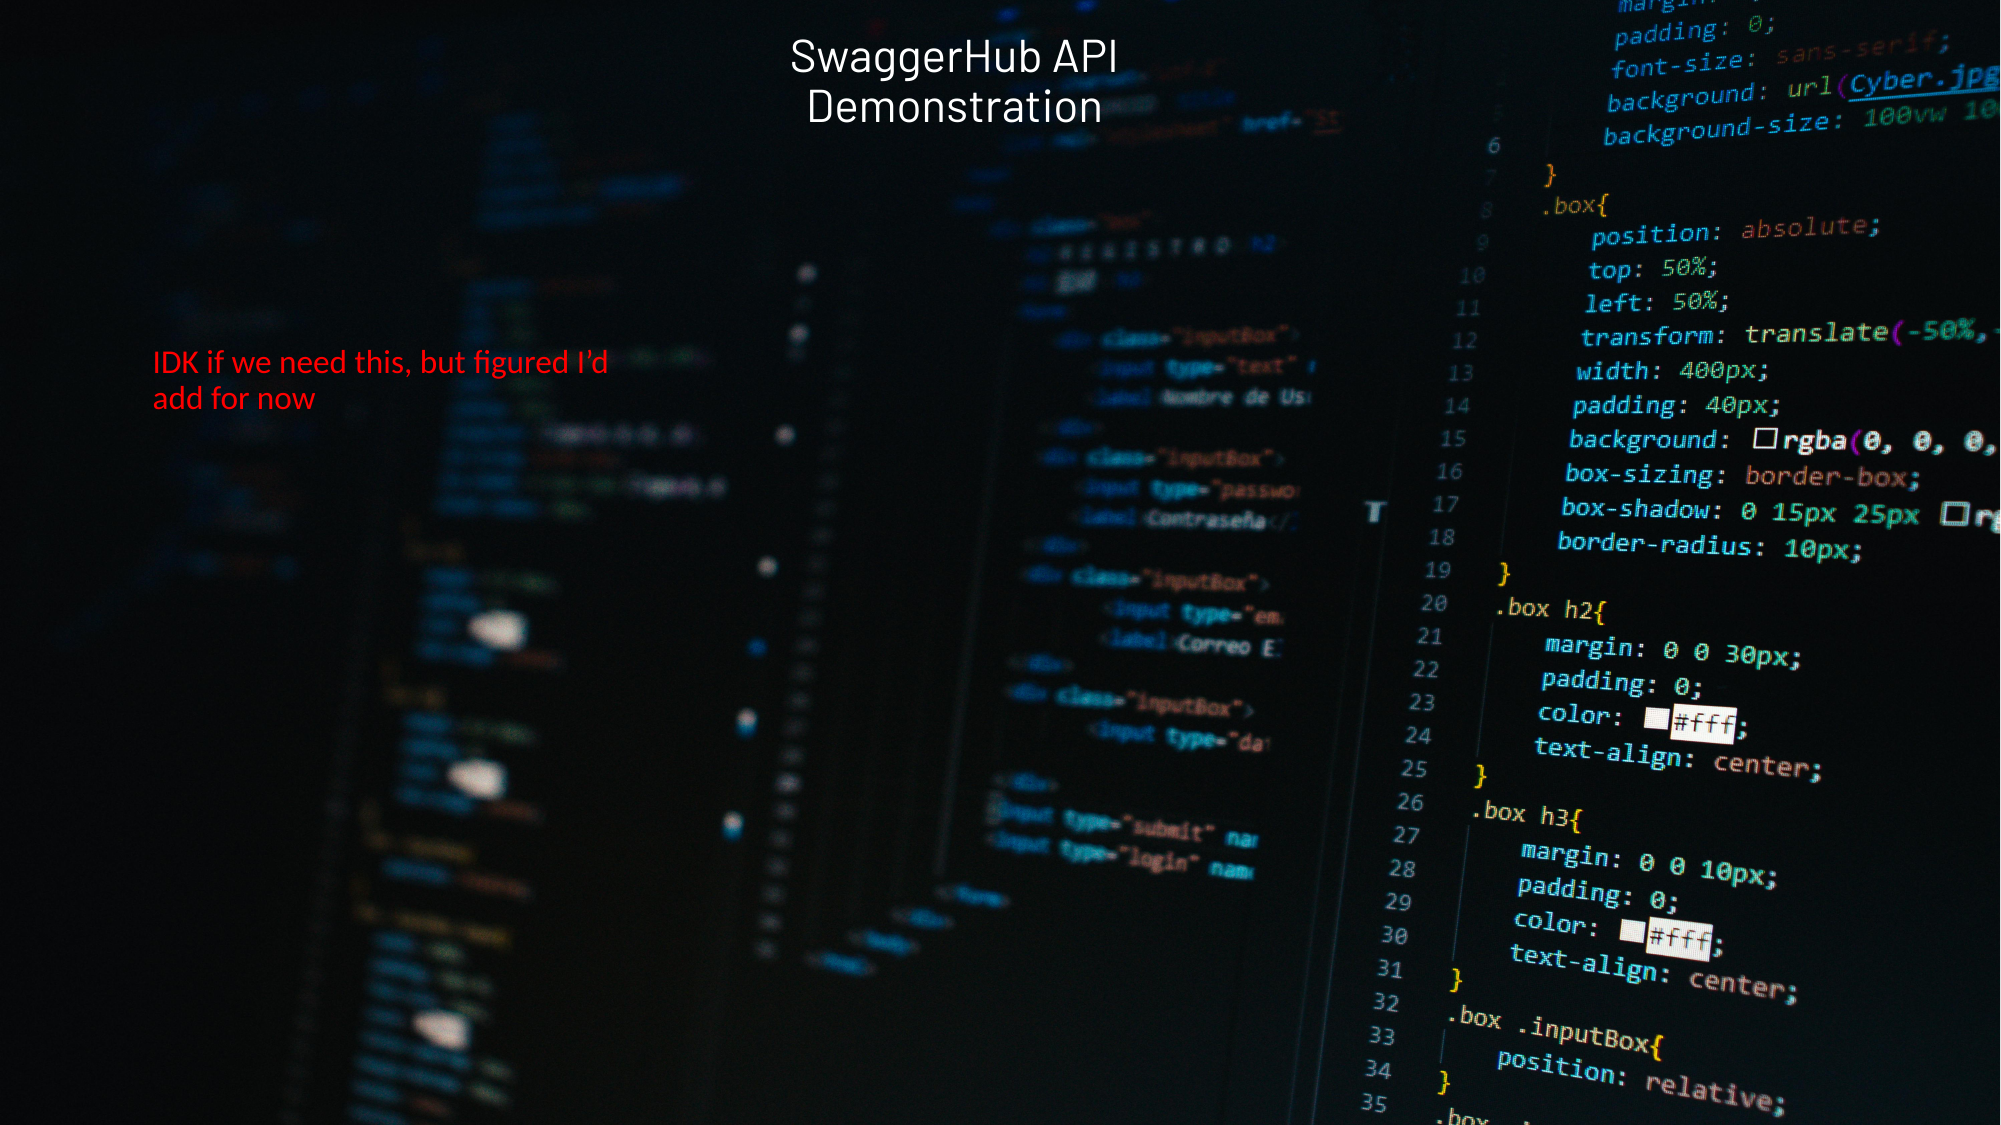

# SwaggerHub API Demonstration

IDK if we need this, but figured I’d add for now